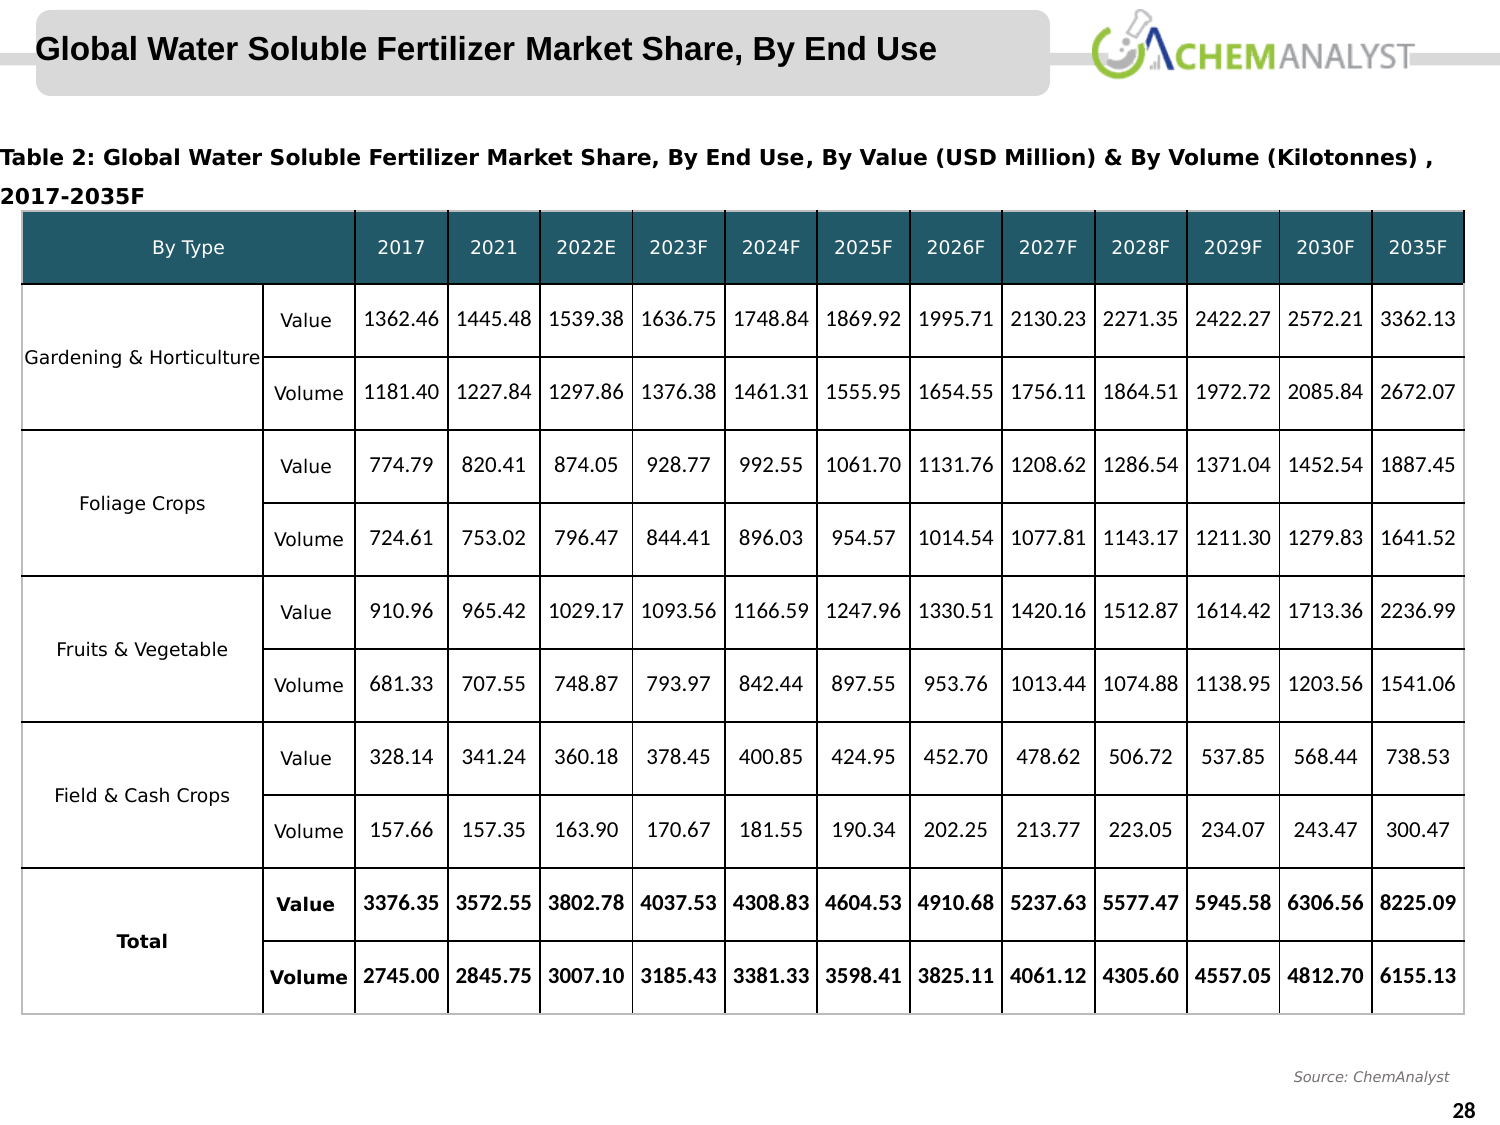

Global Water Soluble Fertilizer Market Share, By End Use
Table 2: Global Water Soluble Fertilizer Market Share, By End Use, By Value (USD Million) & By Volume (Kilotonnes) , 2017-2035F
| By Type |  | 2017 | 2021 | 2022E | 2023F | 2024F | 2025F | 2026F | 2027F | 2028F | 2029F | 2030F | 2035F |
| --- | --- | --- | --- | --- | --- | --- | --- | --- | --- | --- | --- | --- | --- |
| Gardening & Horticulture | Value | 1362.46 | 1445.48 | 1539.38 | 1636.75 | 1748.84 | 1869.92 | 1995.71 | 2130.23 | 2271.35 | 2422.27 | 2572.21 | 3362.13 |
|  | Volume | 1181.40 | 1227.84 | 1297.86 | 1376.38 | 1461.31 | 1555.95 | 1654.55 | 1756.11 | 1864.51 | 1972.72 | 2085.84 | 2672.07 |
| Foliage Crops | Value | 774.79 | 820.41 | 874.05 | 928.77 | 992.55 | 1061.70 | 1131.76 | 1208.62 | 1286.54 | 1371.04 | 1452.54 | 1887.45 |
|  | Volume | 724.61 | 753.02 | 796.47 | 844.41 | 896.03 | 954.57 | 1014.54 | 1077.81 | 1143.17 | 1211.30 | 1279.83 | 1641.52 |
| Fruits & Vegetable | Value | 910.96 | 965.42 | 1029.17 | 1093.56 | 1166.59 | 1247.96 | 1330.51 | 1420.16 | 1512.87 | 1614.42 | 1713.36 | 2236.99 |
|  | Volume | 681.33 | 707.55 | 748.87 | 793.97 | 842.44 | 897.55 | 953.76 | 1013.44 | 1074.88 | 1138.95 | 1203.56 | 1541.06 |
| Field & Cash Crops | Value | 328.14 | 341.24 | 360.18 | 378.45 | 400.85 | 424.95 | 452.70 | 478.62 | 506.72 | 537.85 | 568.44 | 738.53 |
|  | Volume | 157.66 | 157.35 | 163.90 | 170.67 | 181.55 | 190.34 | 202.25 | 213.77 | 223.05 | 234.07 | 243.47 | 300.47 |
| Total | Value | 3376.35 | 3572.55 | 3802.78 | 4037.53 | 4308.83 | 4604.53 | 4910.68 | 5237.63 | 5577.47 | 5945.58 | 6306.56 | 8225.09 |
|  | Volume | 2745.00 | 2845.75 | 3007.10 | 3185.43 | 3381.33 | 3598.41 | 3825.11 | 4061.12 | 4305.60 | 4557.05 | 4812.70 | 6155.13 |
Source: ChemAnalyst
28
© ChemAnalyst
28